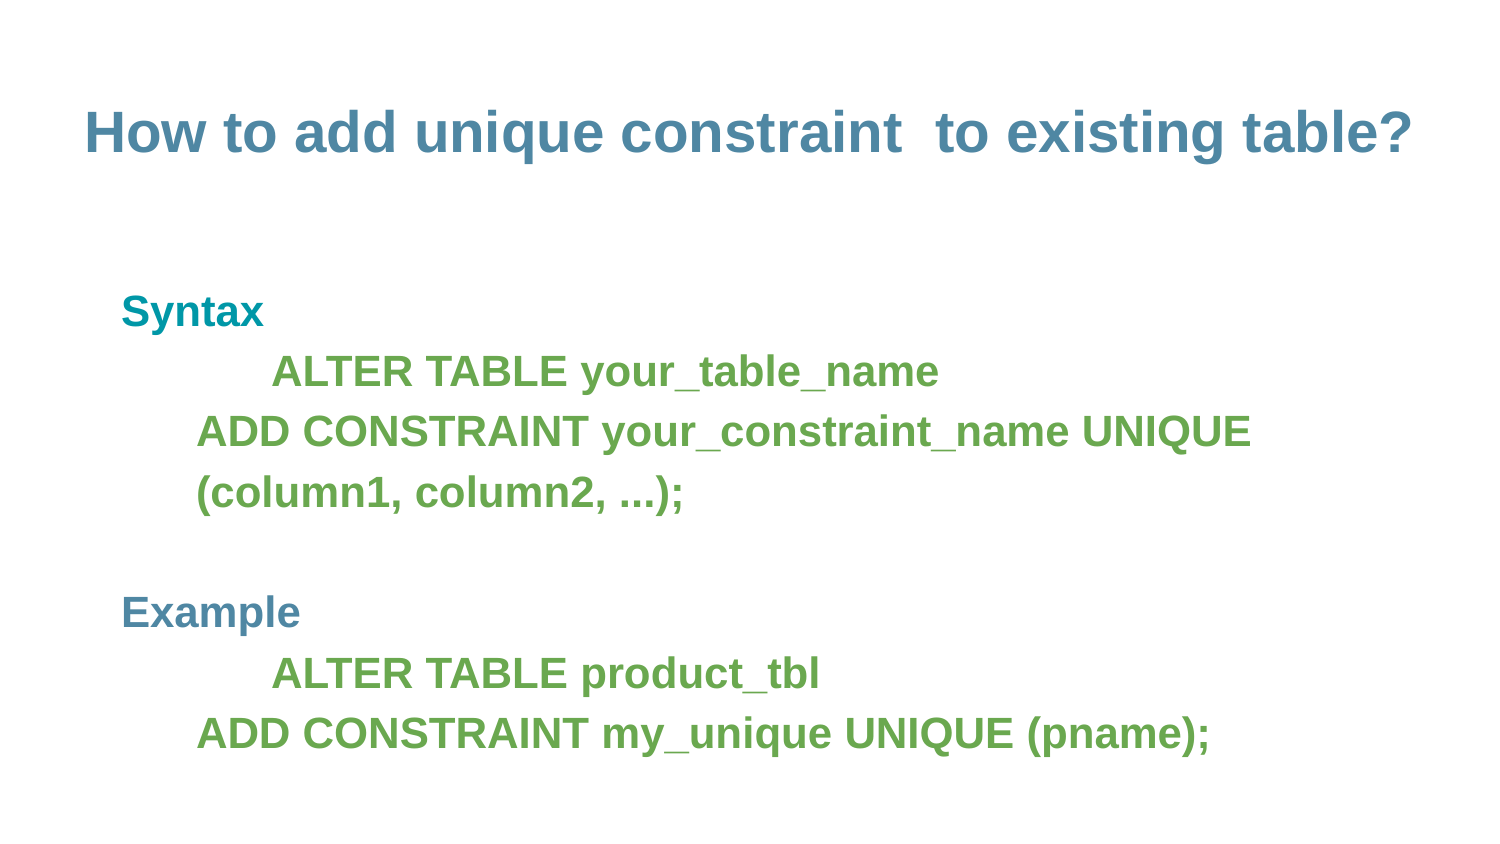

# How to add unique constraint  to existing table?
Syntax
	ALTER TABLE your_table_name
ADD CONSTRAINT your_constraint_name UNIQUE (column1, column2, ...);

Example
	ALTER TABLE product_tbl
ADD CONSTRAINT my_unique UNIQUE (pname);